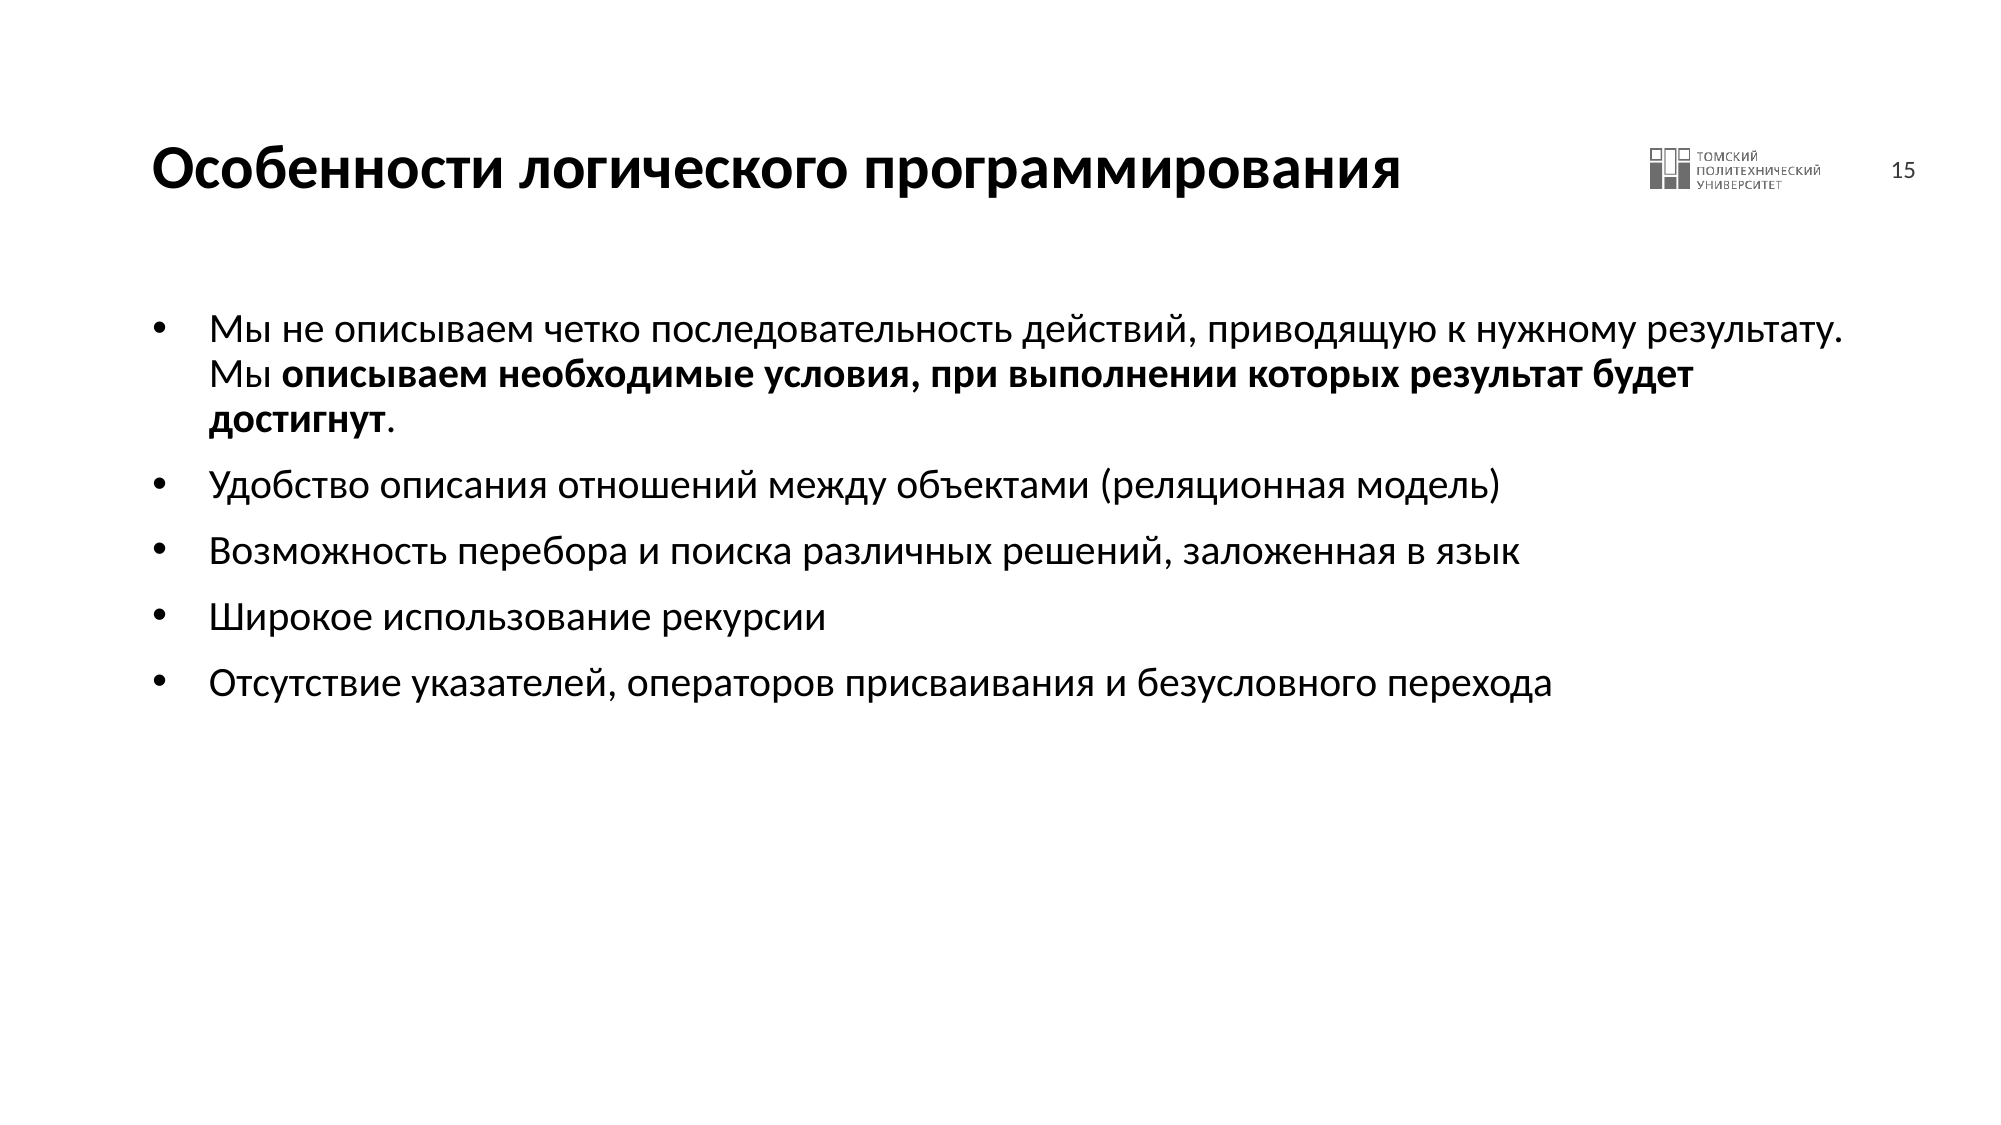

# Особенности логического программирования
Мы не описываем четко последовательность действий, приводящую к нужному результату. Мы описываем необходимые условия, при выполнении которых результат будет достигнут.
Удобство описания отношений между объектами (реляционная модель)
Возможность перебора и поиска различных решений, заложенная в язык
Широкое использование рекурсии
Отсутствие указателей, операторов присваивания и безусловного перехода